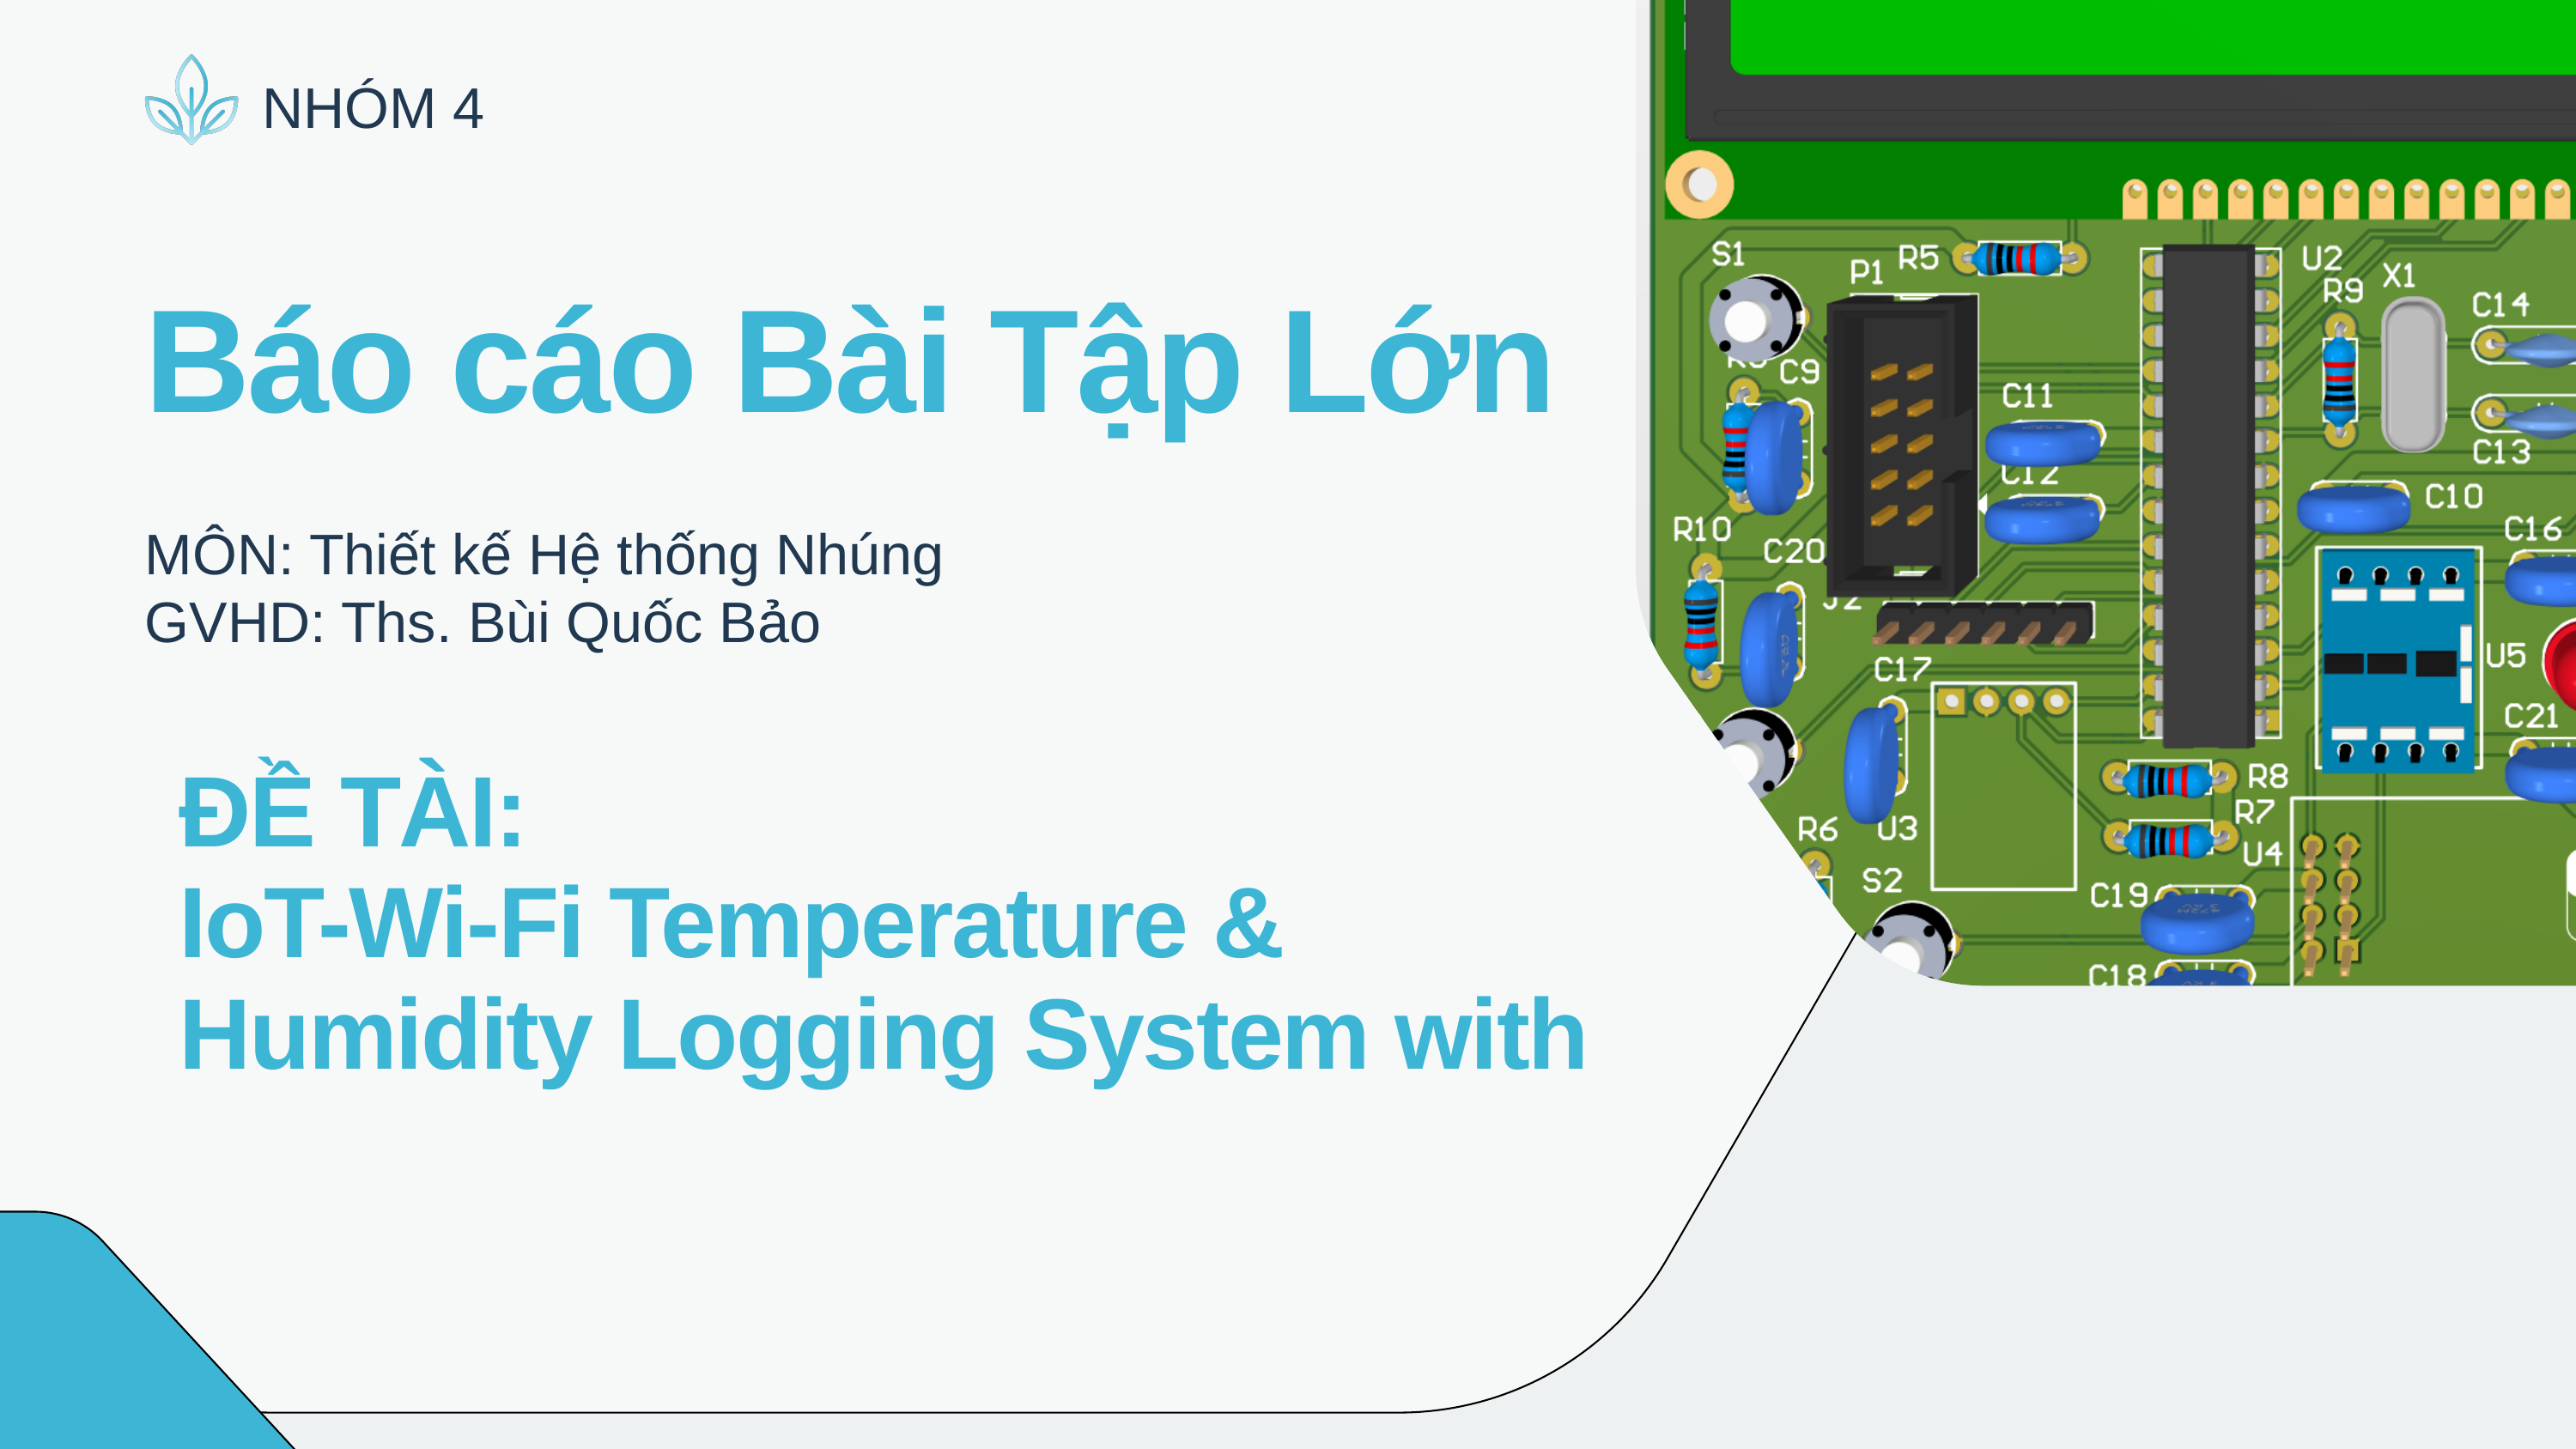

NHÓM 4
Báo cáo Bài Tập Lớn
MÔN: Thiết kế Hệ thống Nhúng
GVHD: Ths. Bùi Quốc Bảo
ĐỀ TÀI:
IoT-Wi-Fi Temperature & Humidity Logging System with